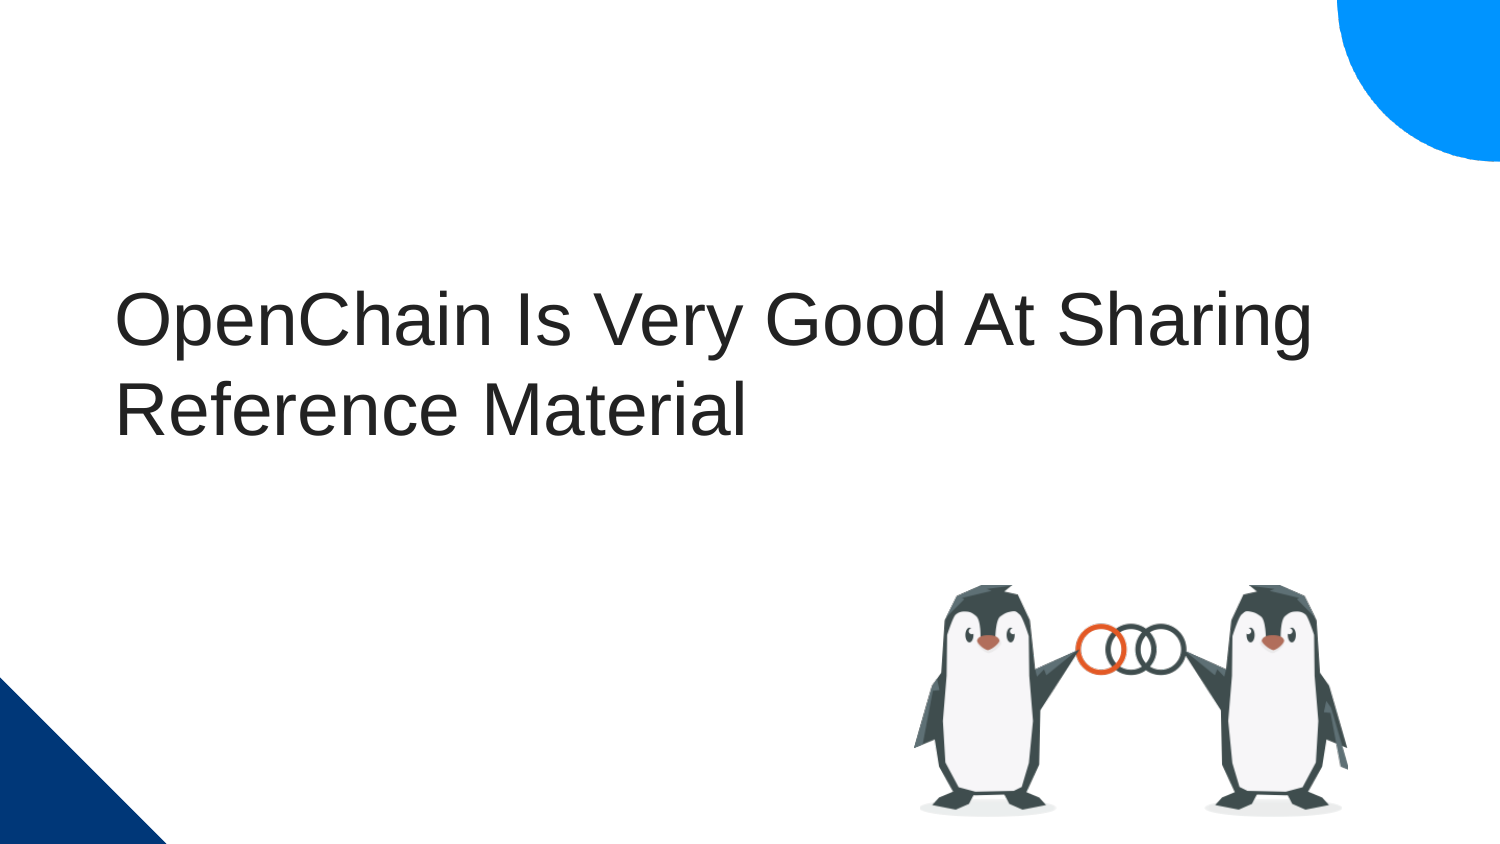

# OpenChain Is Very Good At Sharing Reference Material